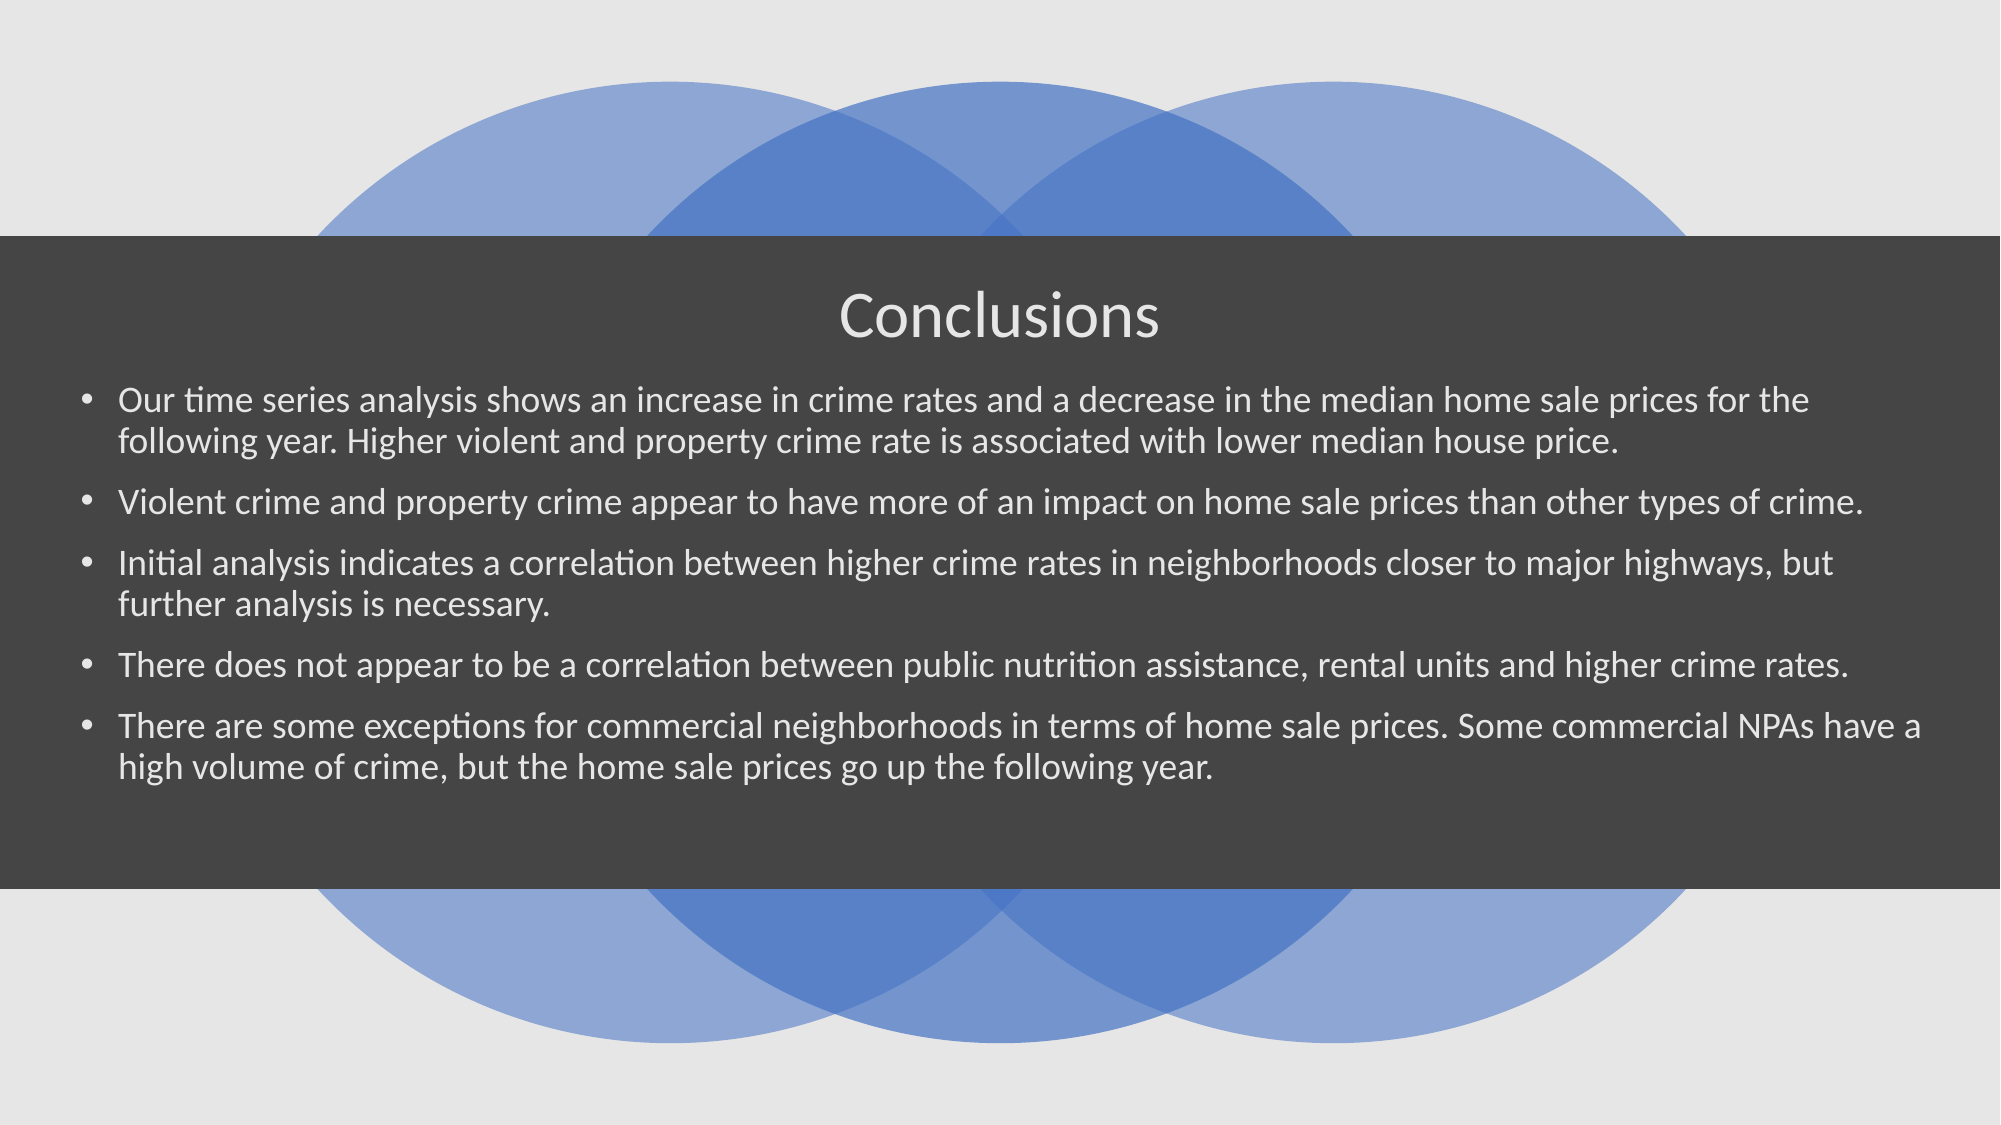

# Conclusions
Our time series analysis shows an increase in crime rates and a decrease in the median home sale prices for the following year. Higher violent and property crime rate is associated with lower median house price.
Violent crime and property crime appear to have more of an impact on home sale prices than other types of crime.
Initial analysis indicates a correlation between higher crime rates in neighborhoods closer to major highways, but further analysis is necessary.
There does not appear to be a correlation between public nutrition assistance, rental units and higher crime rates.
There are some exceptions for commercial neighborhoods in terms of home sale prices. Some commercial NPAs have a high volume of crime, but the home sale prices go up the following year.